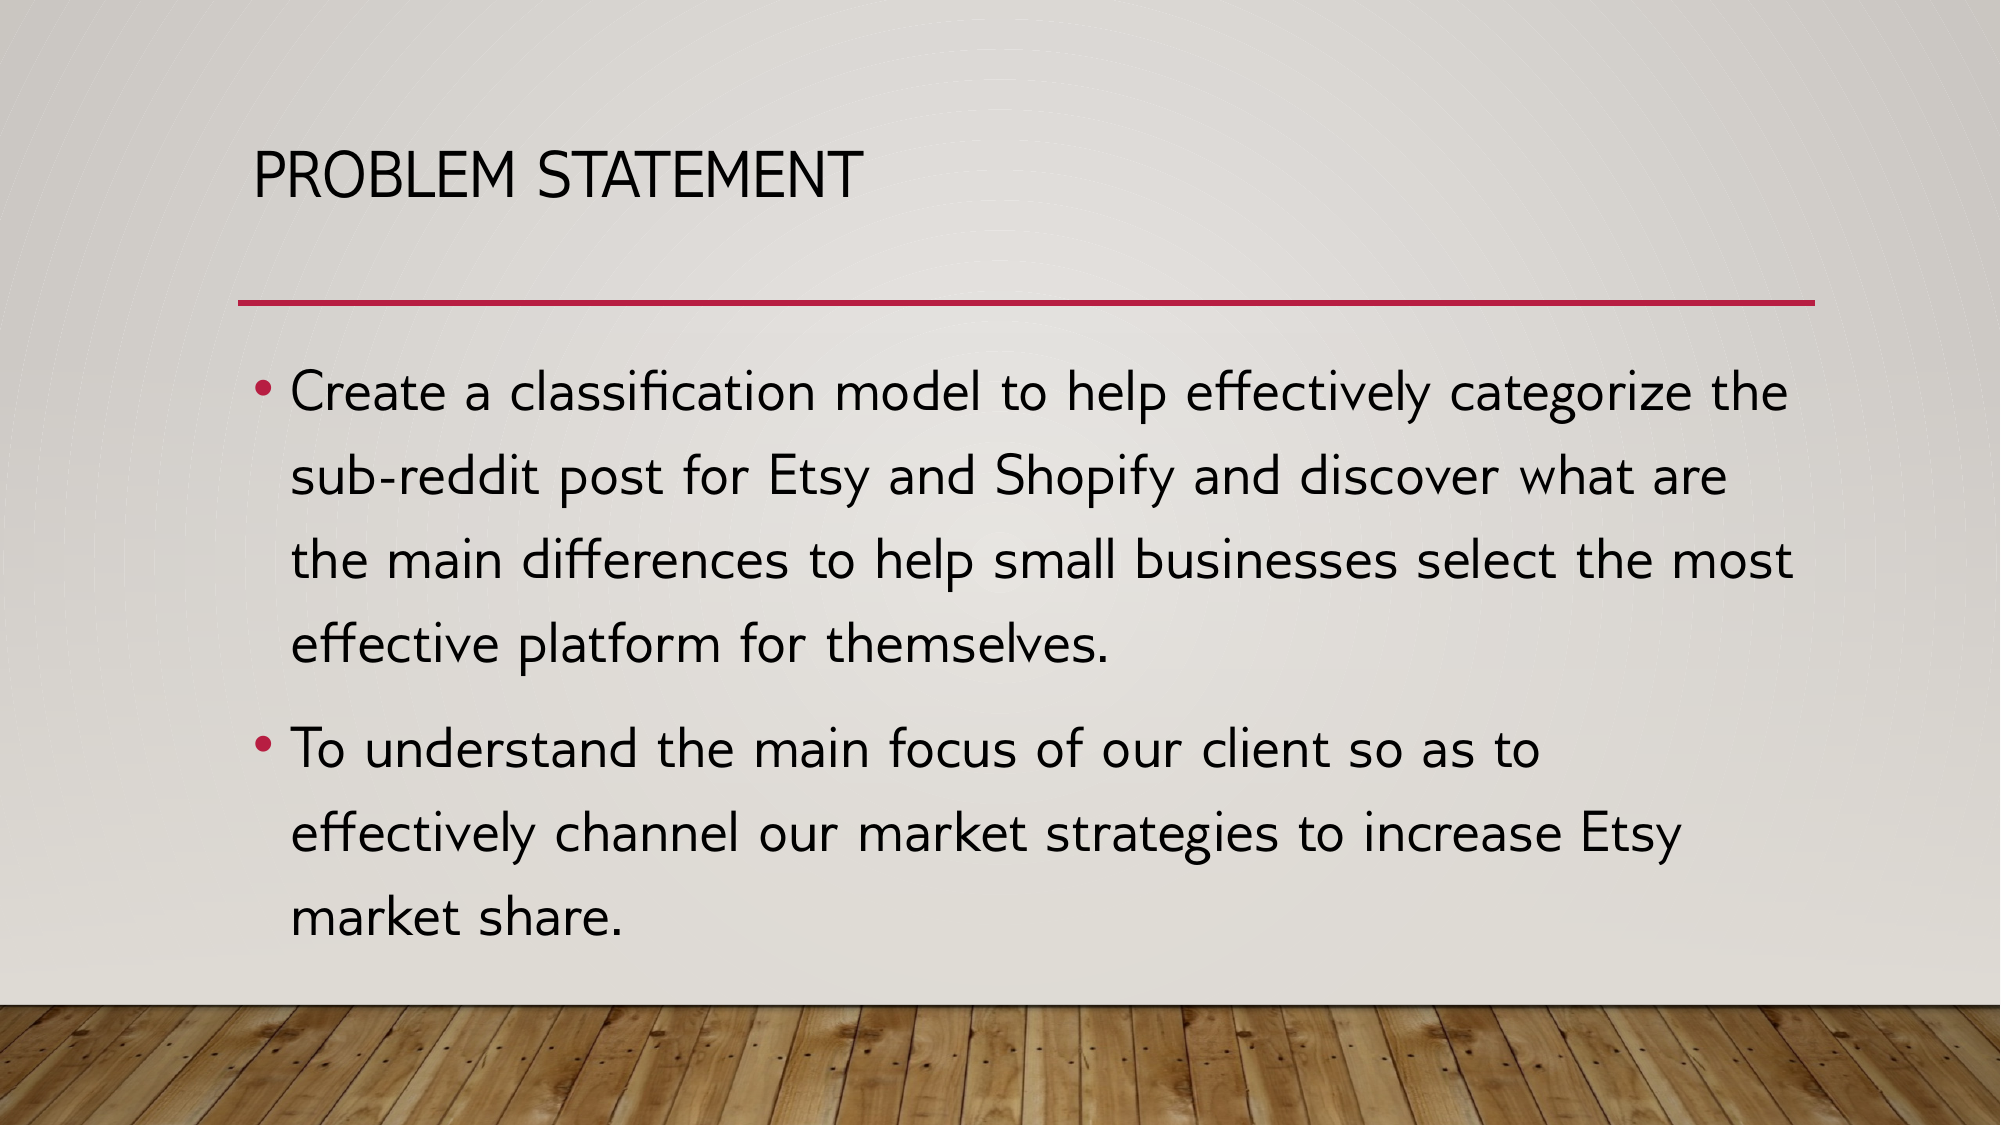

# Problem Statement
Create a classification model to help effectively categorize the sub-reddit post for Etsy and Shopify and discover what are the main differences to help small businesses select the most effective platform for themselves.
To understand the main focus of our client so as to effectively channel our market strategies to increase Etsy market share.